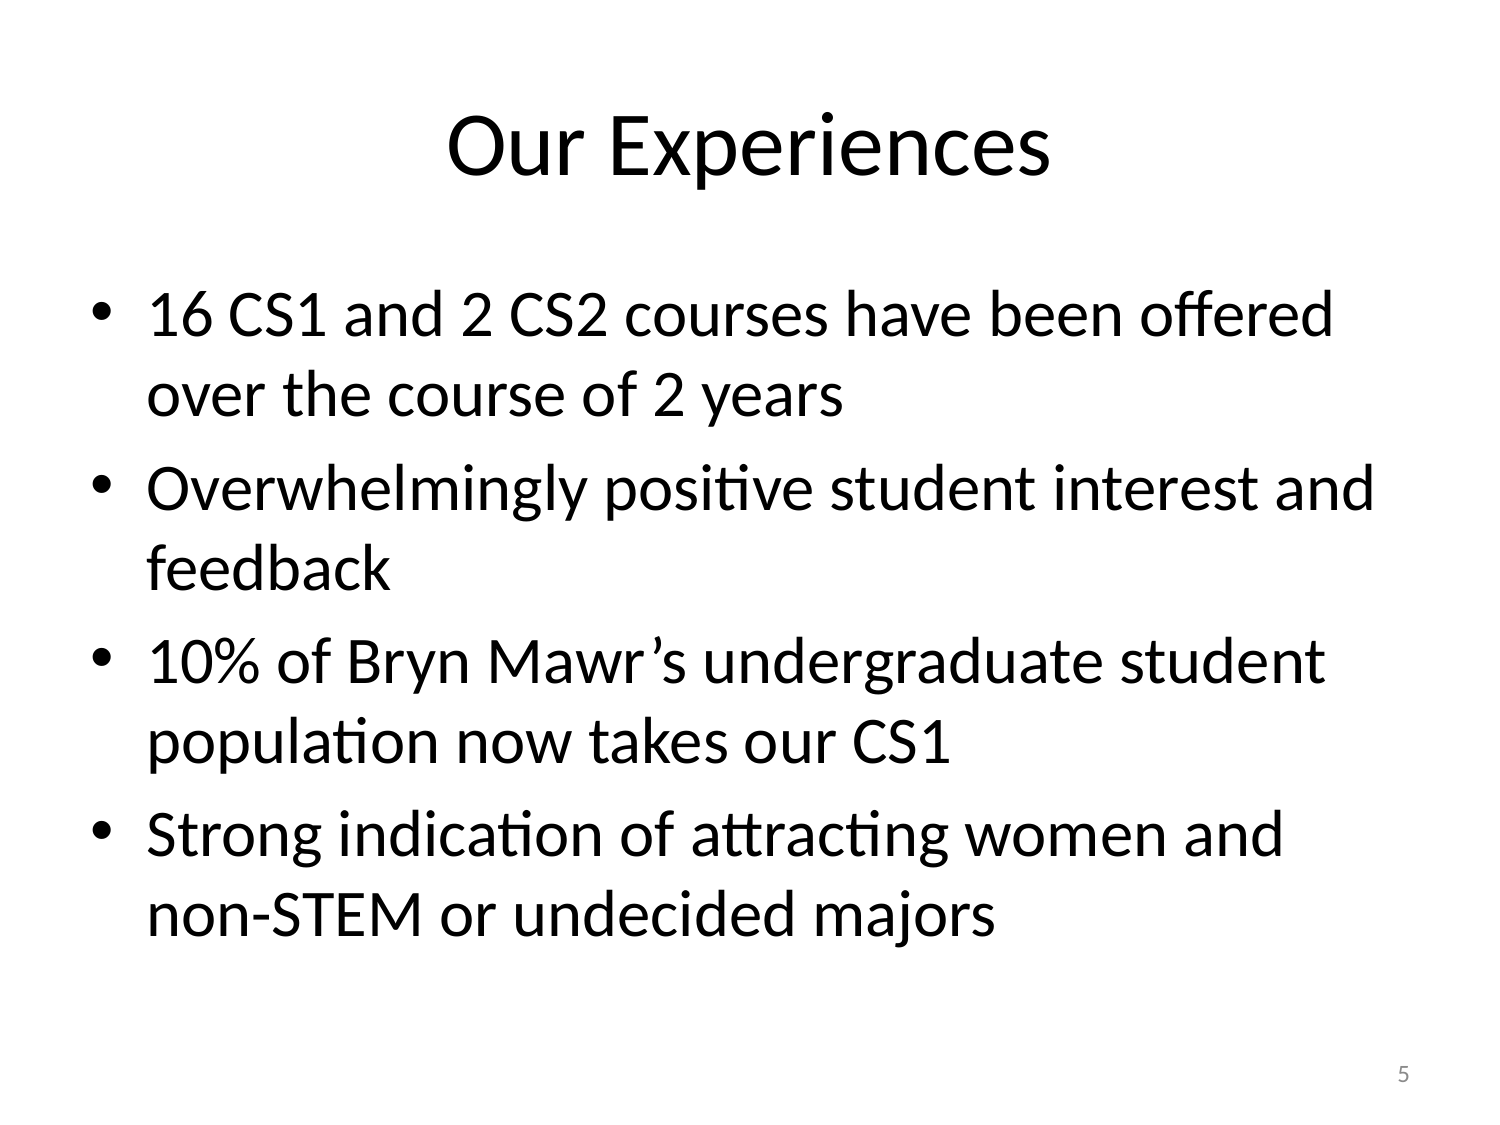

# Our Experiences
16 CS1 and 2 CS2 courses have been offered over the course of 2 years
Overwhelmingly positive student interest and feedback
10% of Bryn Mawr’s undergraduate student population now takes our CS1
Strong indication of attracting women and non-STEM or undecided majors
5